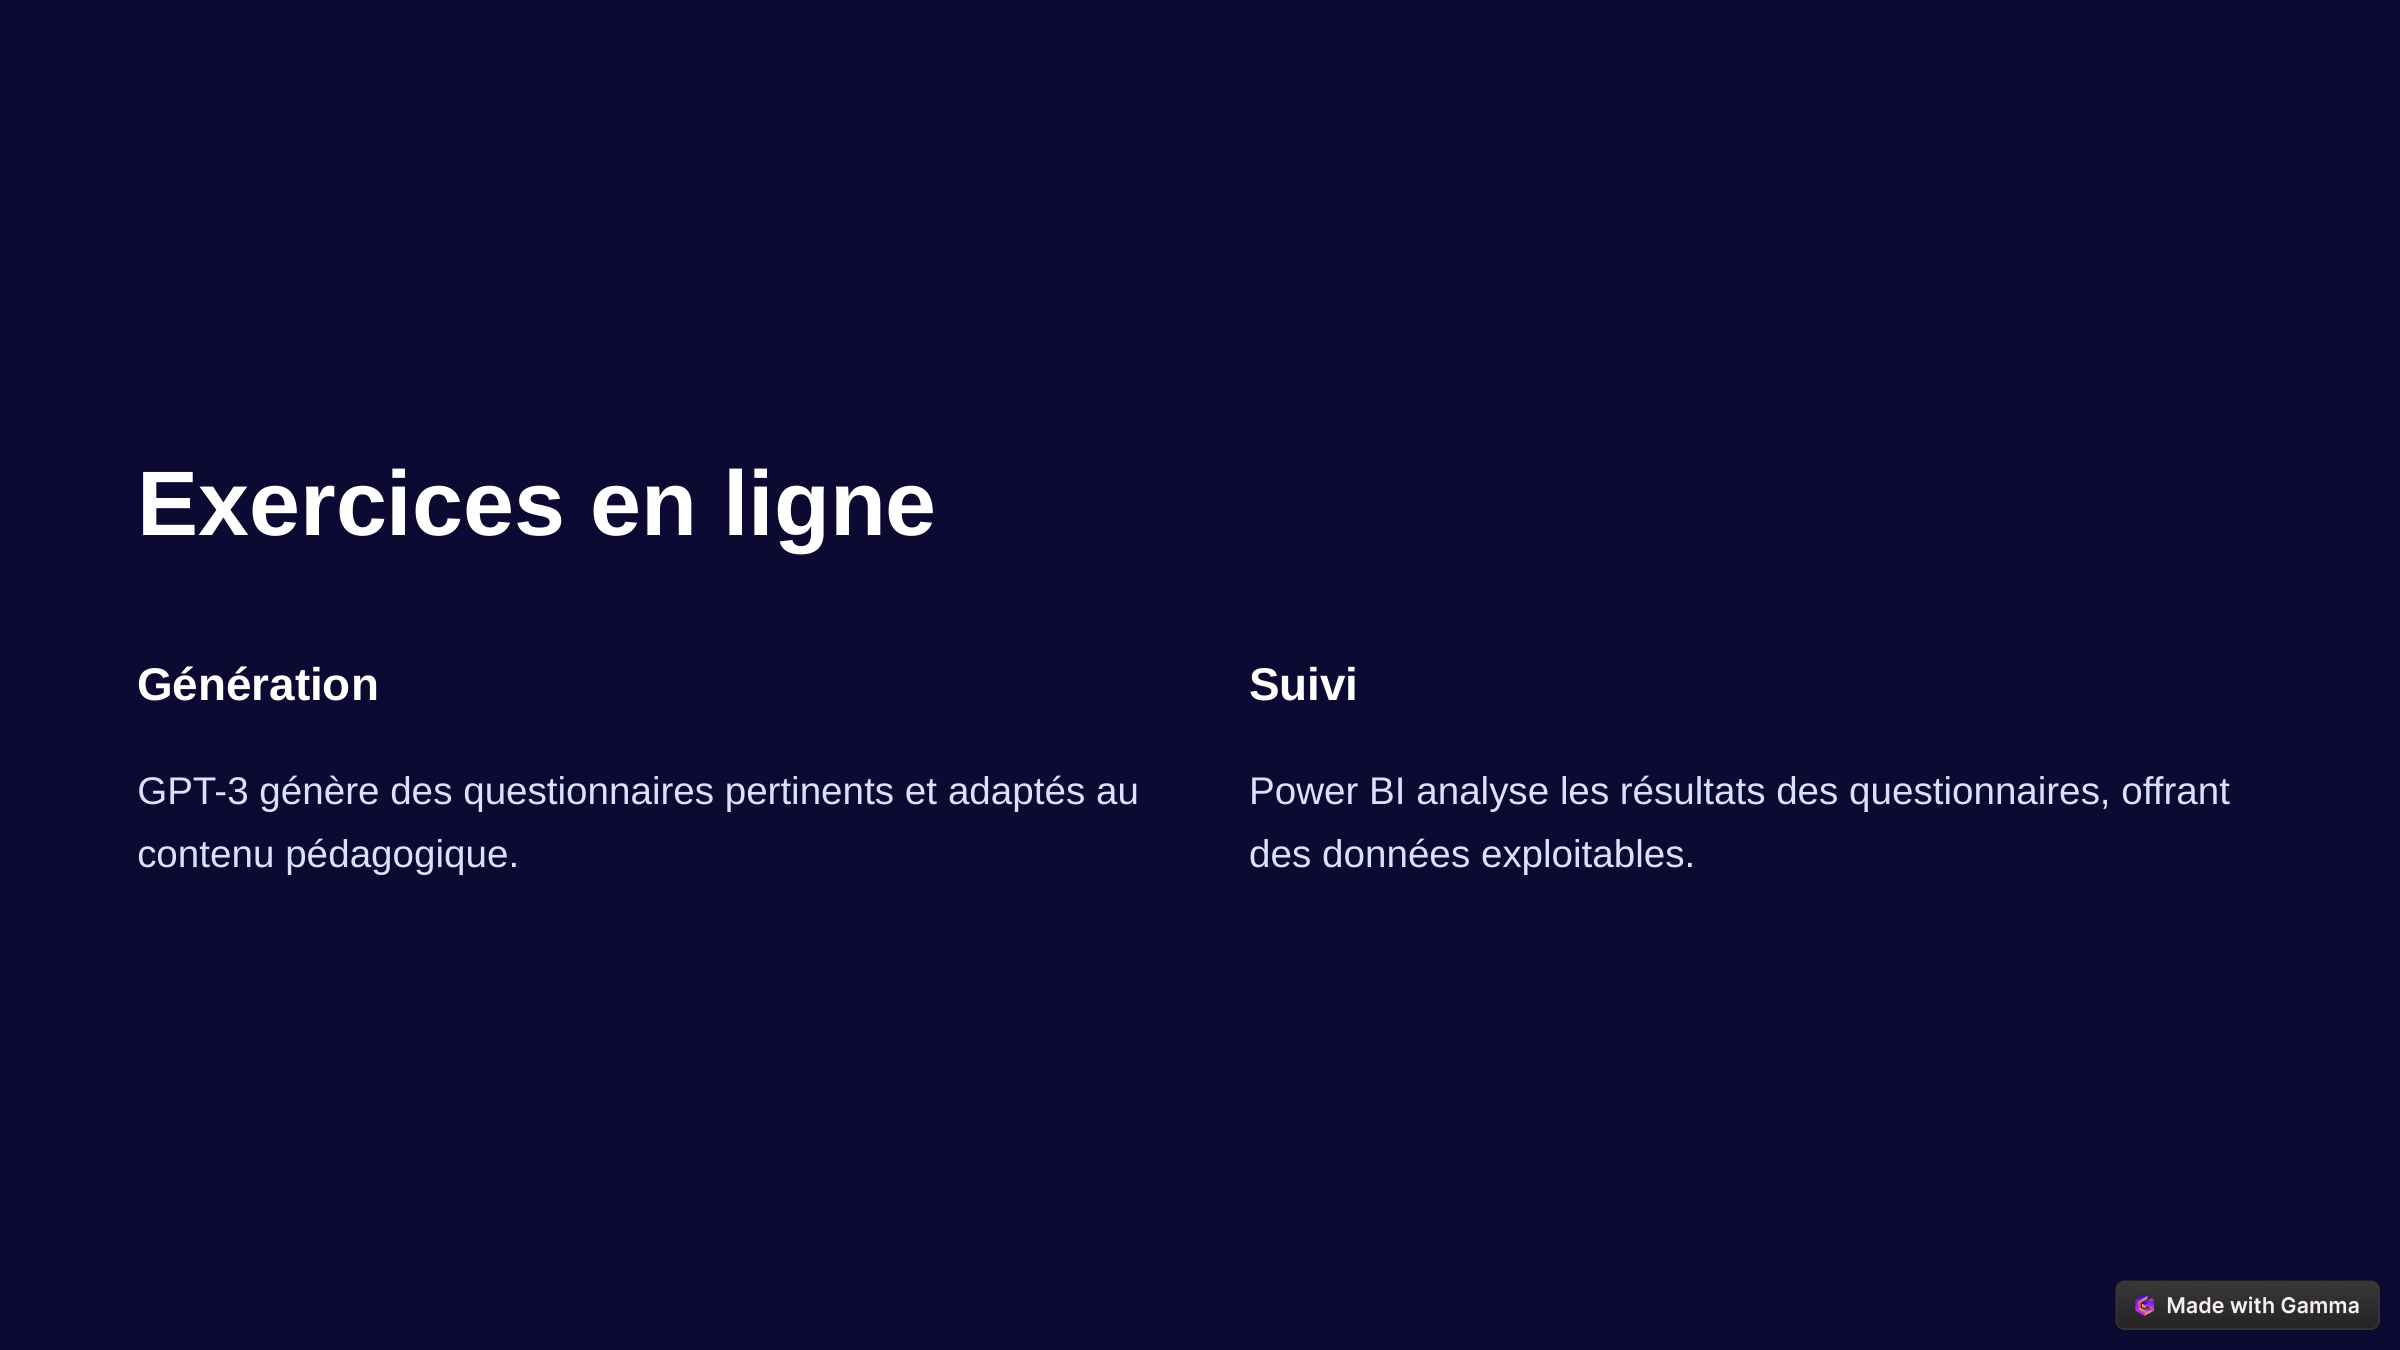

Exercices en ligne
Génération
Suivi
GPT-3 génère des questionnaires pertinents et adaptés au contenu pédagogique.
Power BI analyse les résultats des questionnaires, offrant des données exploitables.